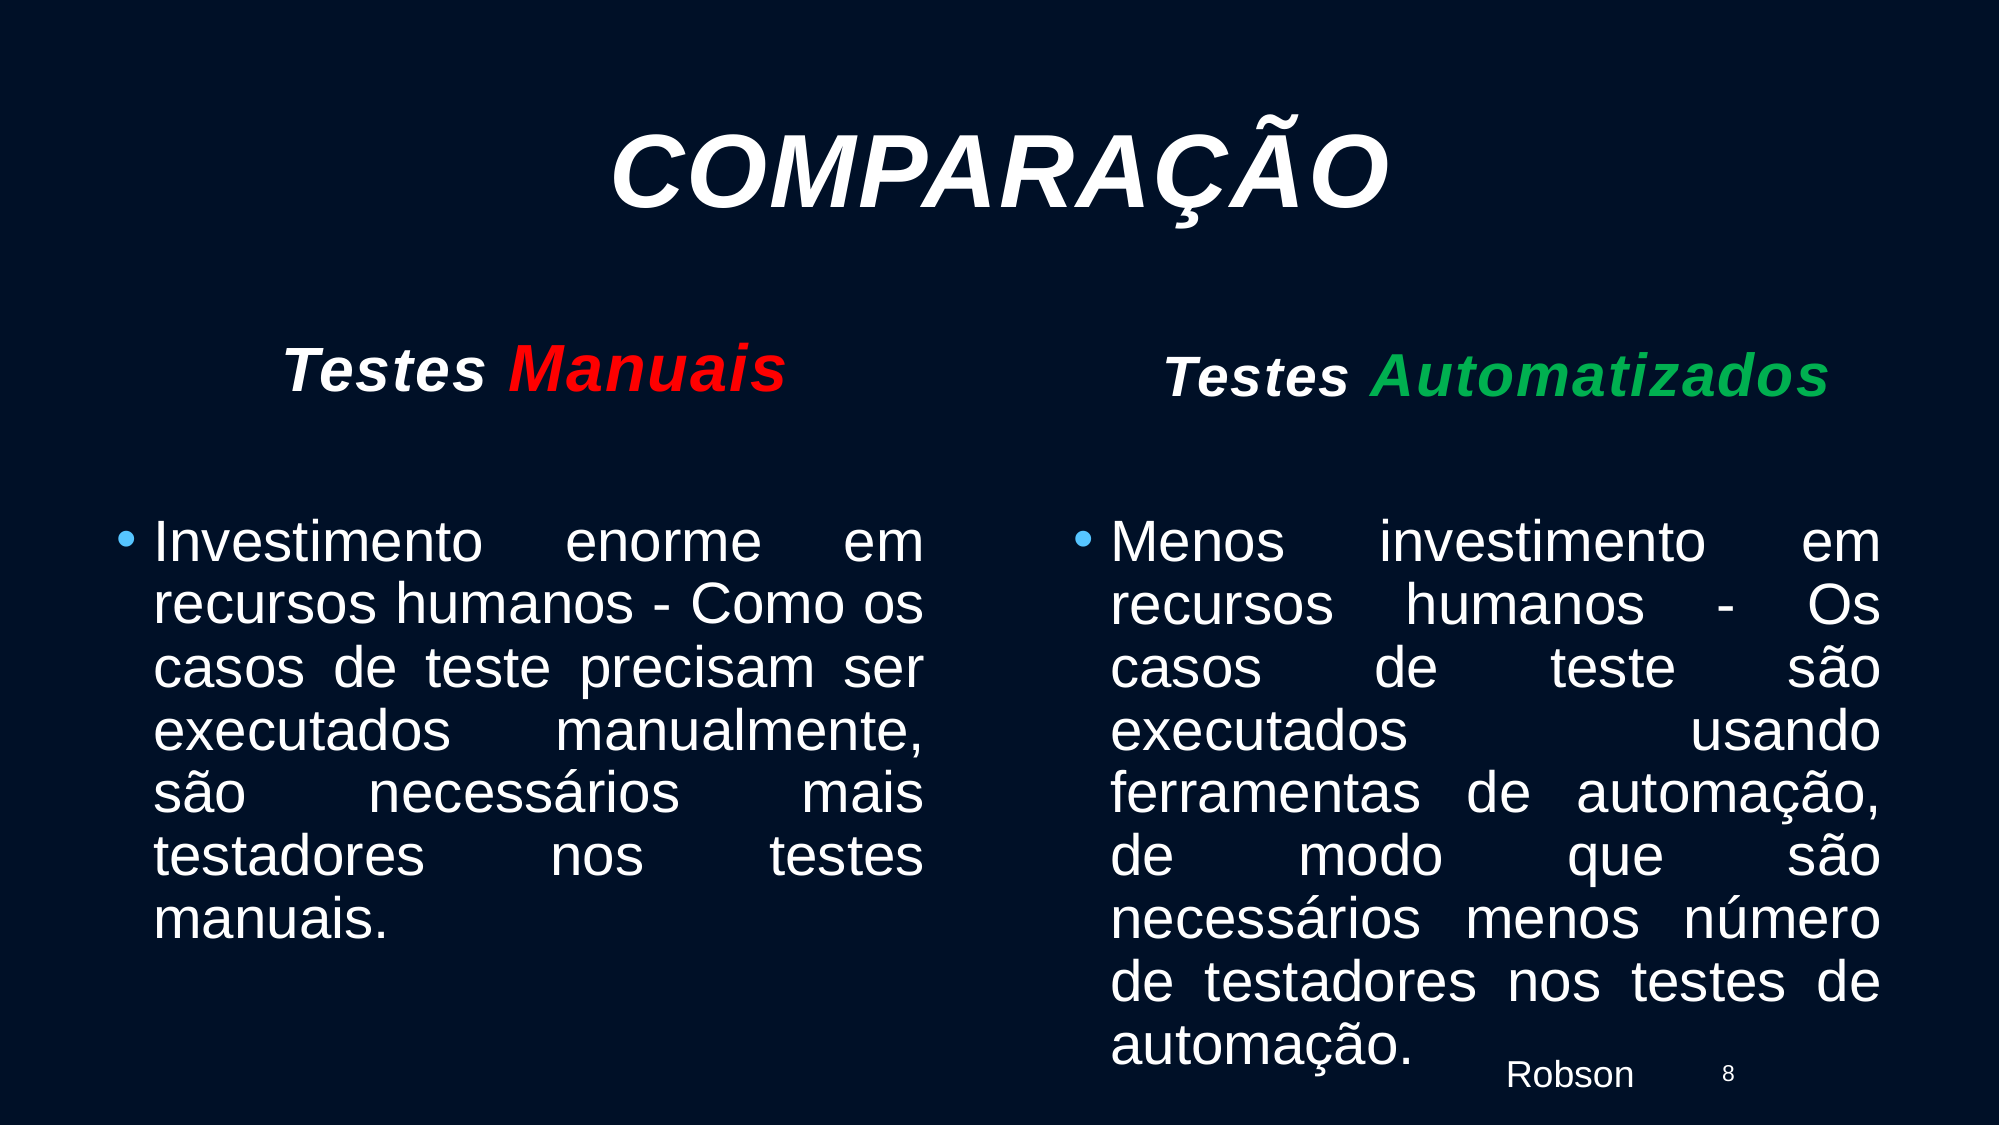

COMPARAÇÃO
Testes Automatizados
Testes Manuais
Investimento enorme em recursos humanos - Como os casos de teste precisam ser executados manualmente, são necessários mais testadores nos testes manuais.
Menos investimento em recursos humanos - Os casos de teste são executados usando ferramentas de automação, de modo que são necessários menos número de testadores nos testes de automação.
Robson
8